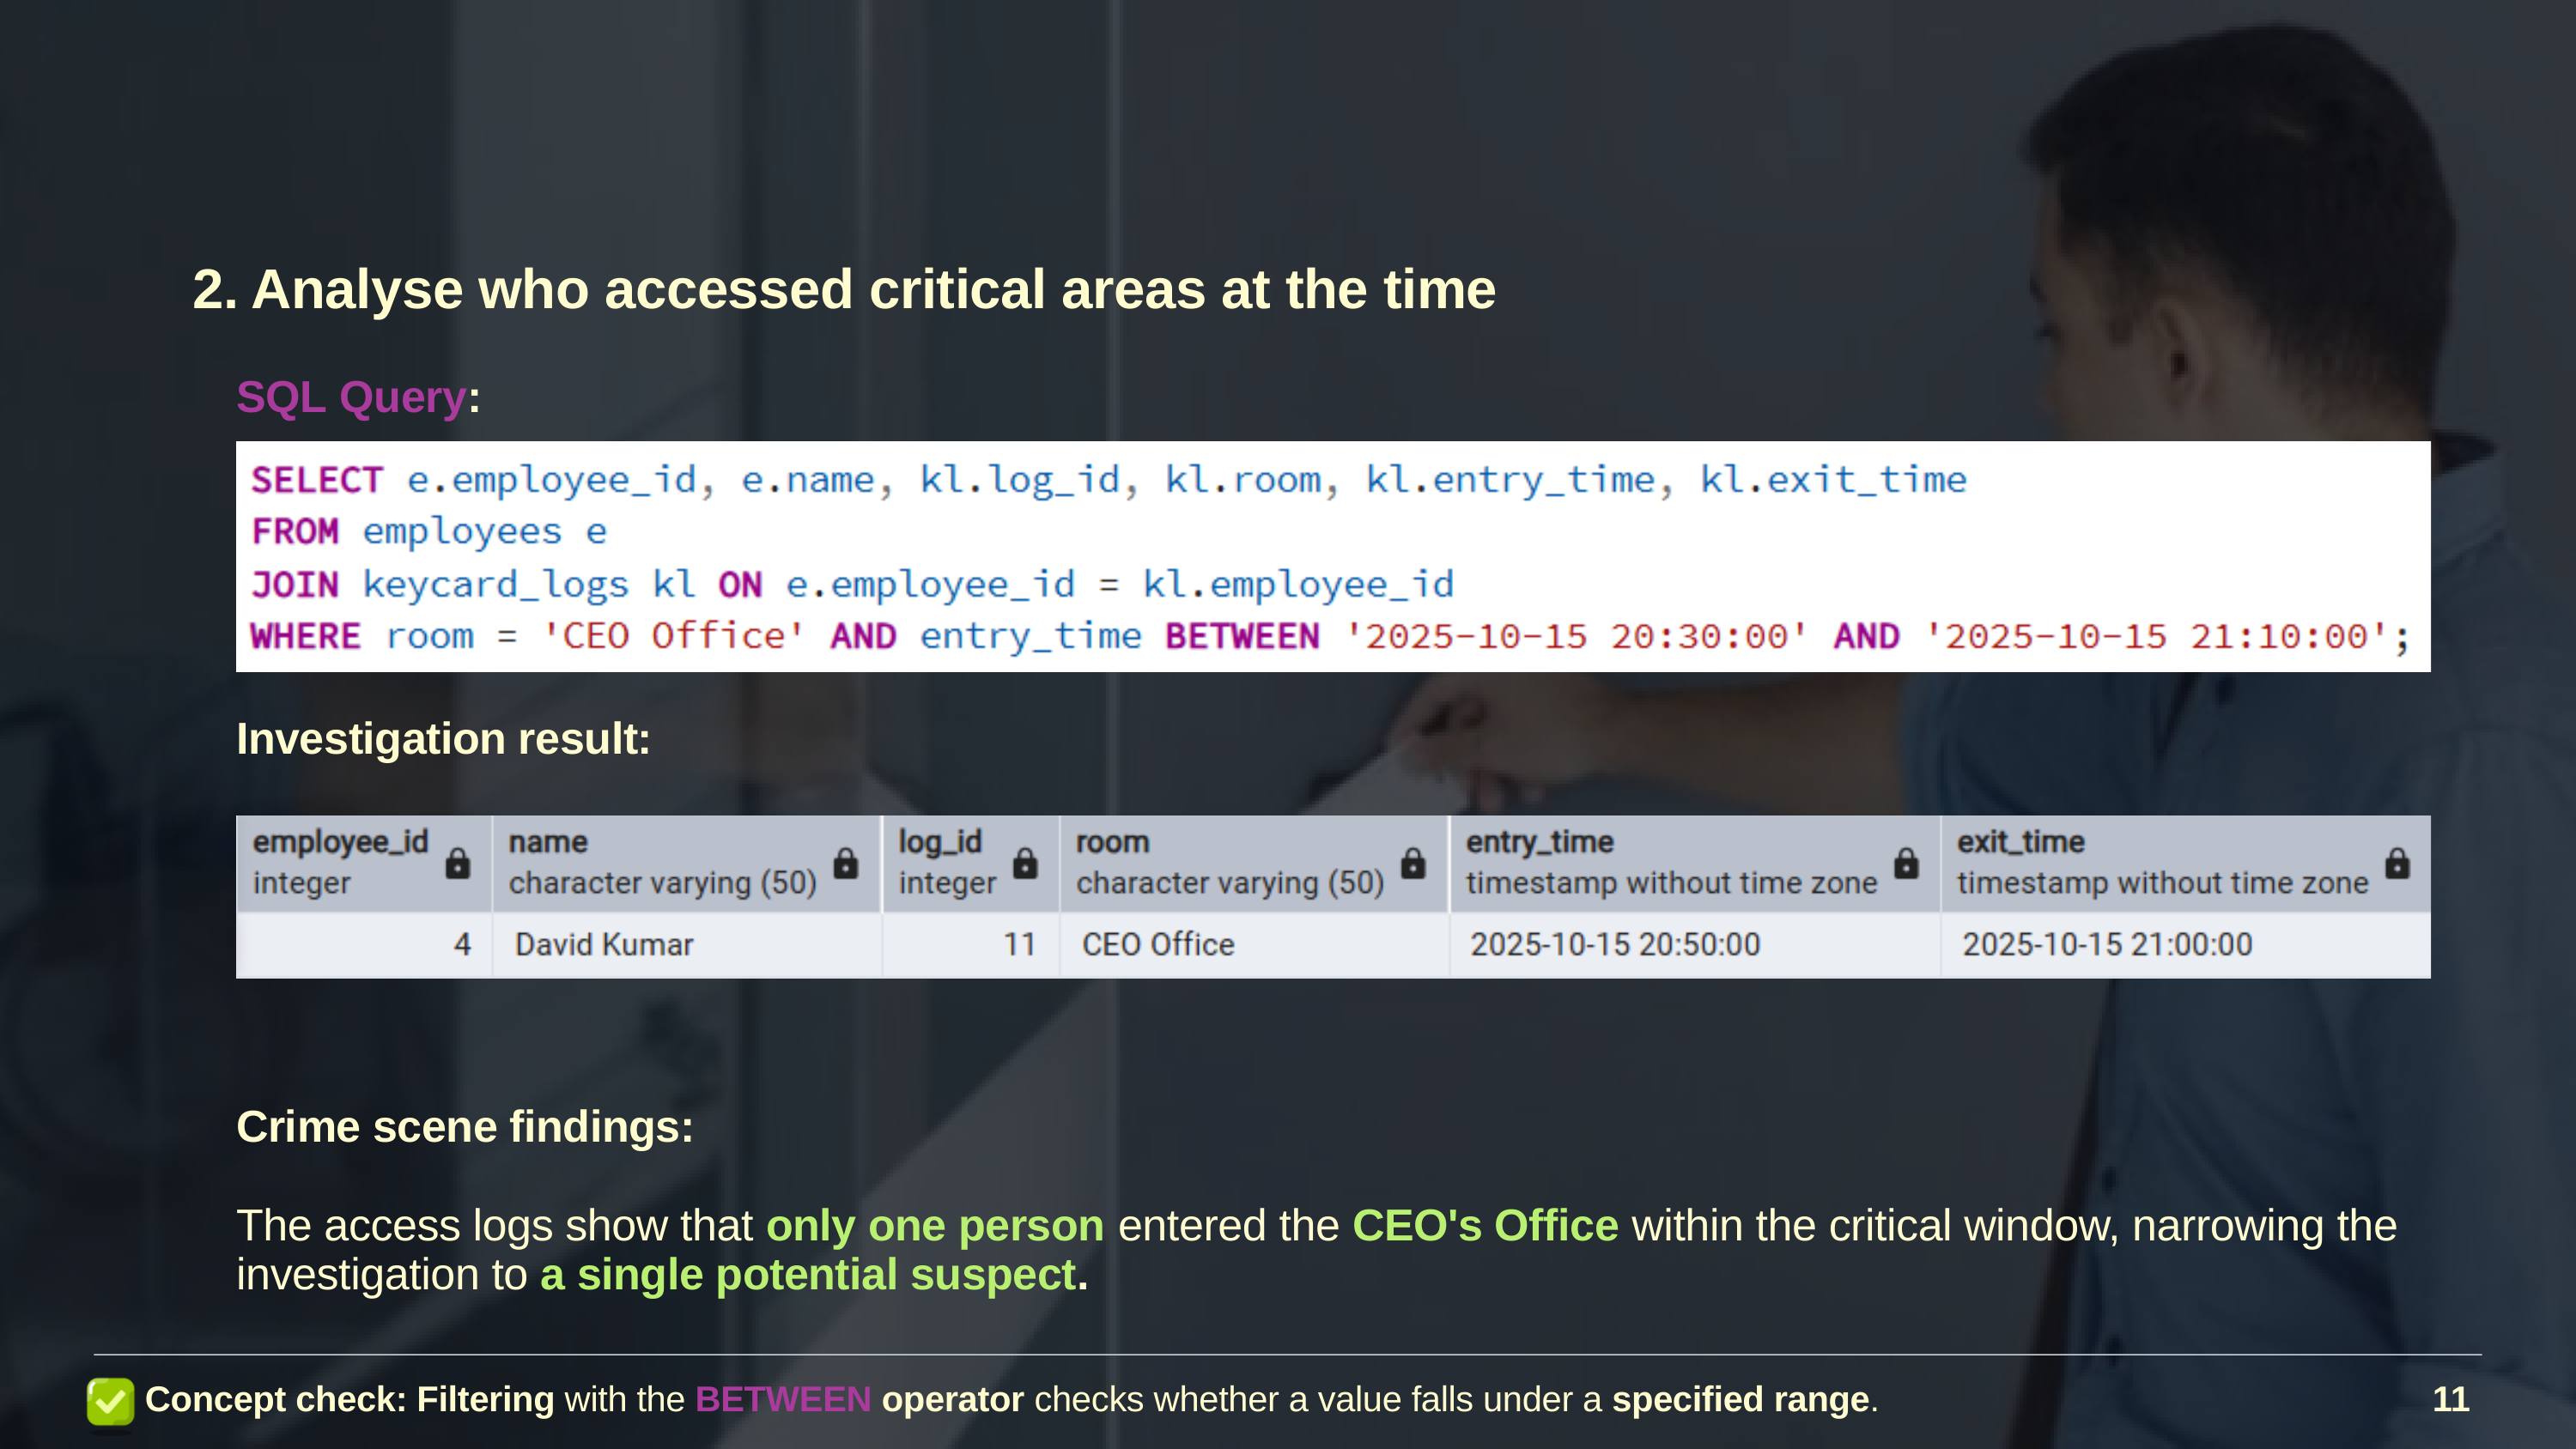

2. Analyse who accessed critical areas at the time
SQL Query:

Investigation result:

Crime scene findings:

The access logs show that only one person entered the CEO's Office within the critical window, narrowing the investigation to a single potential suspect.

Concept check: Filtering with the BETWEEN operator checks whether a value falls under a specified range.
11